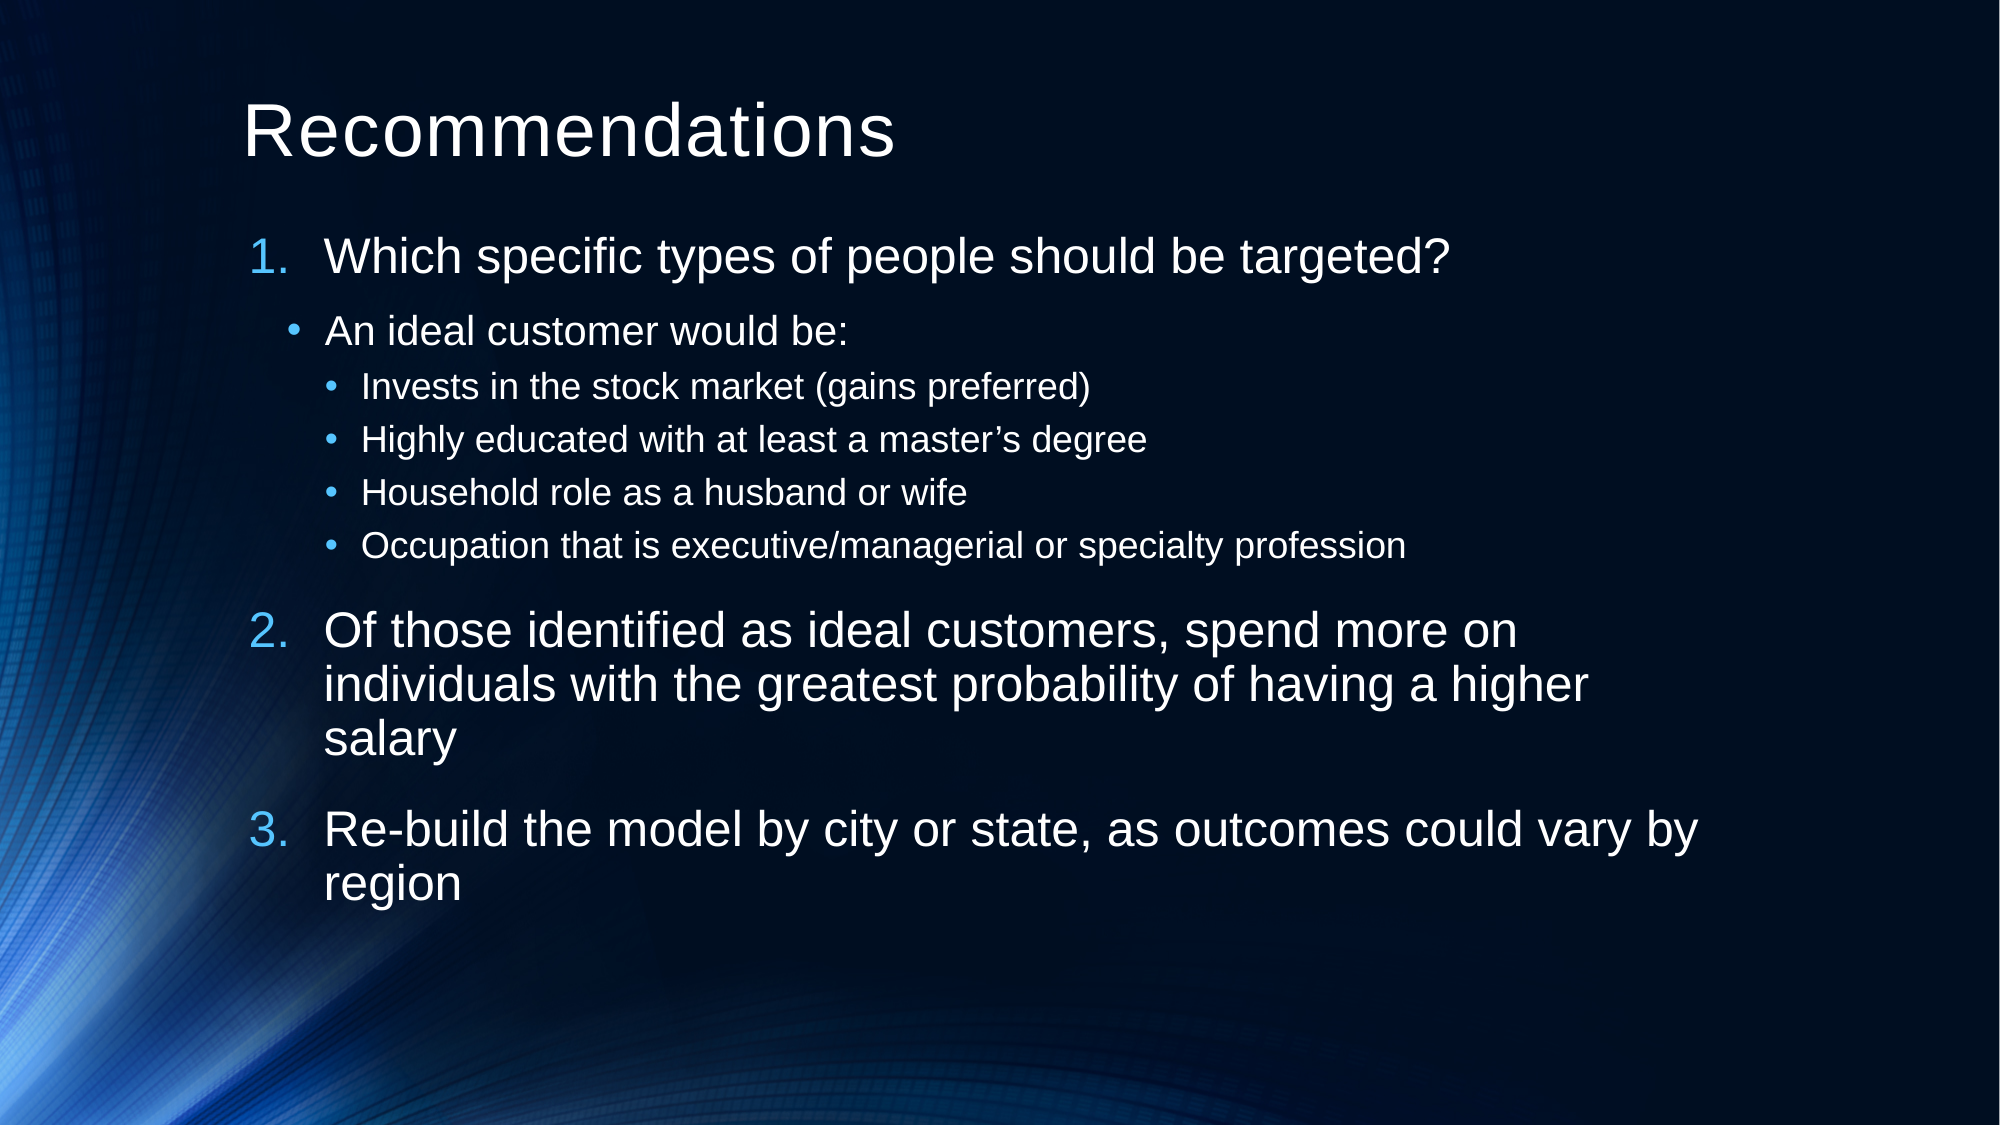

# Recommendations
Which specific types of people should be targeted?
An ideal customer would be:
Invests in the stock market (gains preferred)
Highly educated with at least a master’s degree
Household role as a husband or wife
Occupation that is executive/managerial or specialty profession
Of those identified as ideal customers, spend more on individuals with the greatest probability of having a higher salary
Re-build the model by city or state, as outcomes could vary by region